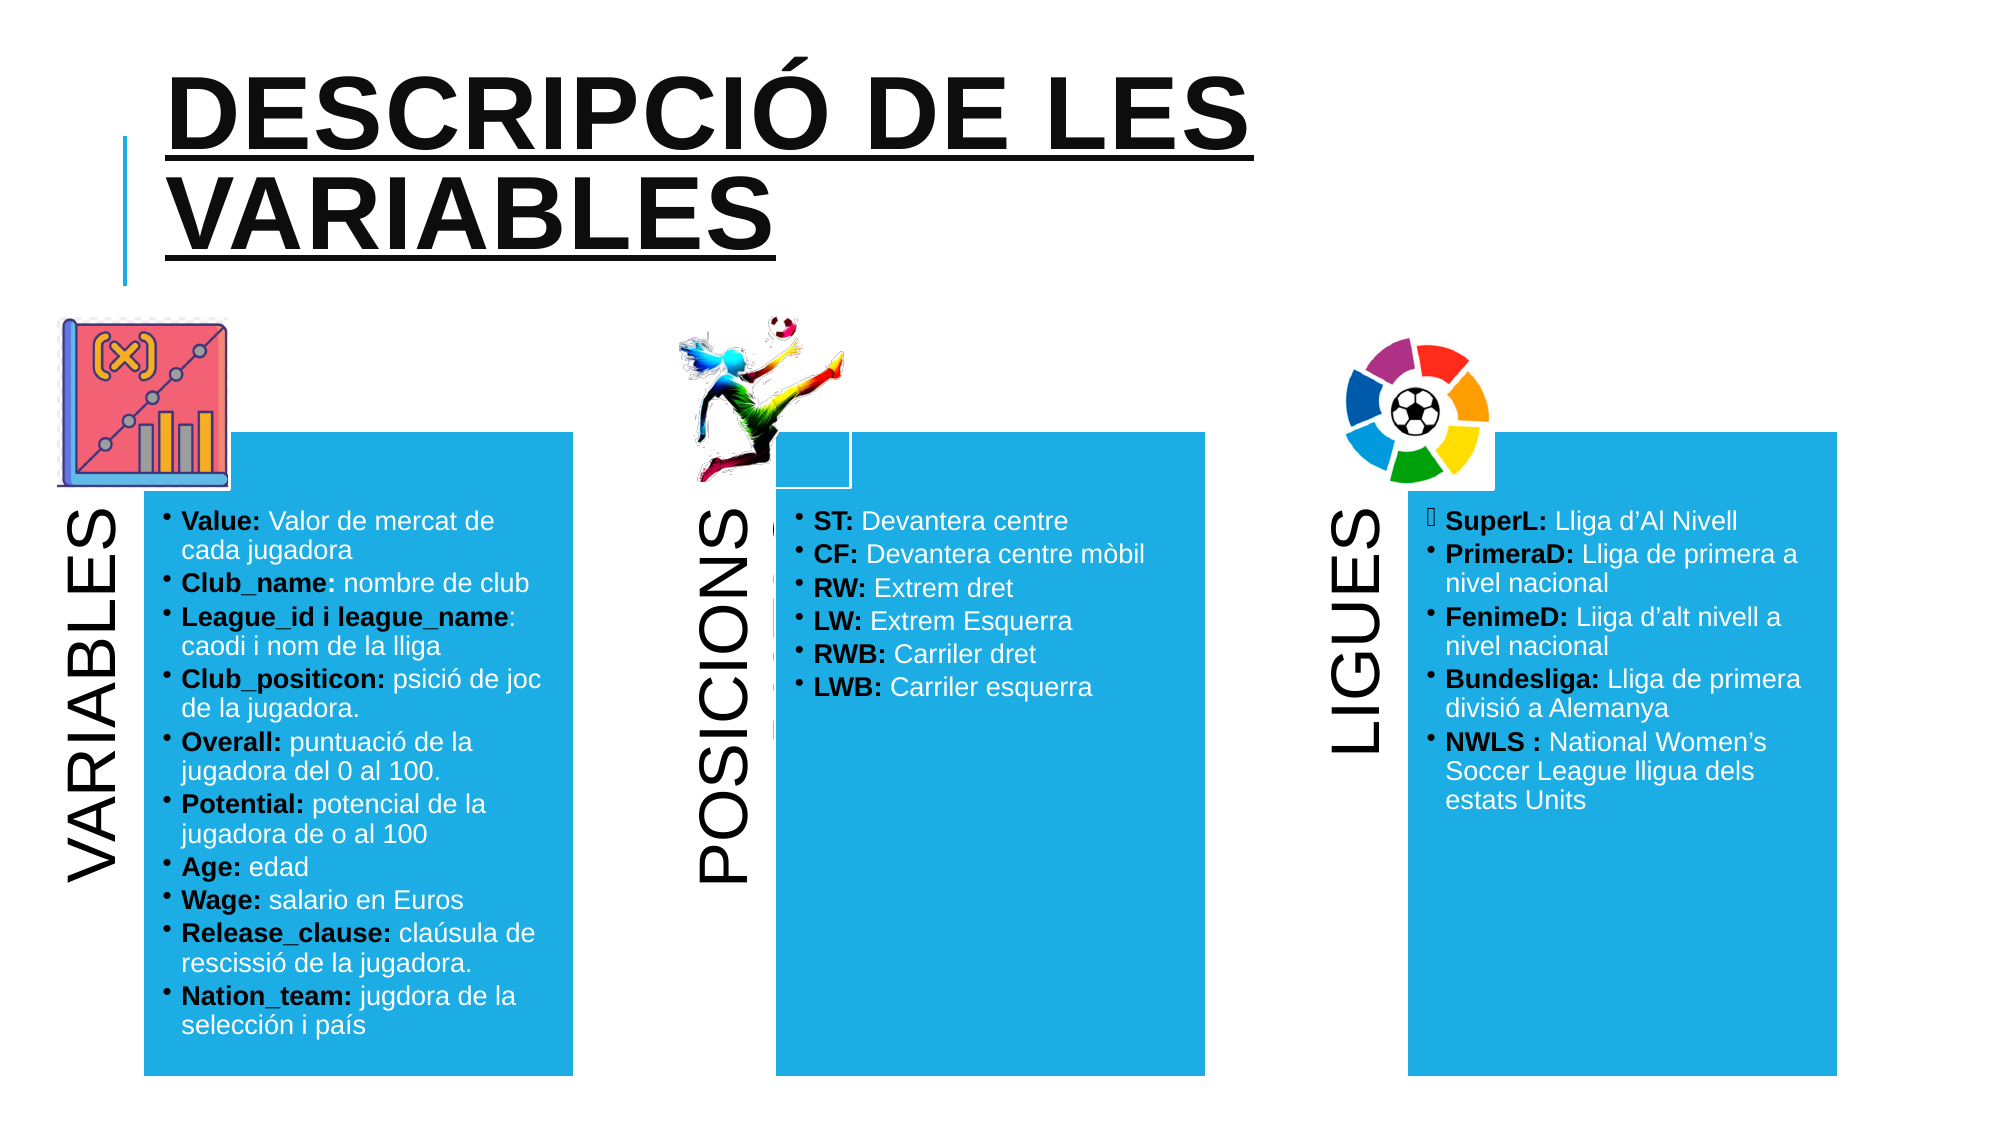

# DESCRIPCIÓ DE LES VARIABLES
VARIABLES
Value: Valor de mercat de cada jugadora
Club_name: nombre de club
League_id i league_name: caodi i nom de la lliga
Club_positicon: psició de joc de la jugadora.
Overall: puntuació de la jugadora del 0 al 100.
Potential: potencial de la jugadora de o al 100
Age: edad
Wage: salario en Euros
Release_clause: claúsula de rescissió de la jugadora.
Nation_team: jugdora de la selección i país

POSICIONS D’ATAC
ST: Devantera centre
CF: Devantera centre mòbil
RW: Extrem dret
LW: Extrem Esquerra
RWB: Carriler dret
LWB: Carriler esquerra
LIGUES
SuperL: Lliga d’Al Nivell
PrimeraD: Lliga de primera a nivel nacional
FenimeD: Liiga d’alt nivell a nivel nacional
Bundesliga: Lliga de primera divisió a Alemanya
NWLS : National Women’s Soccer League lligua dels estats Units